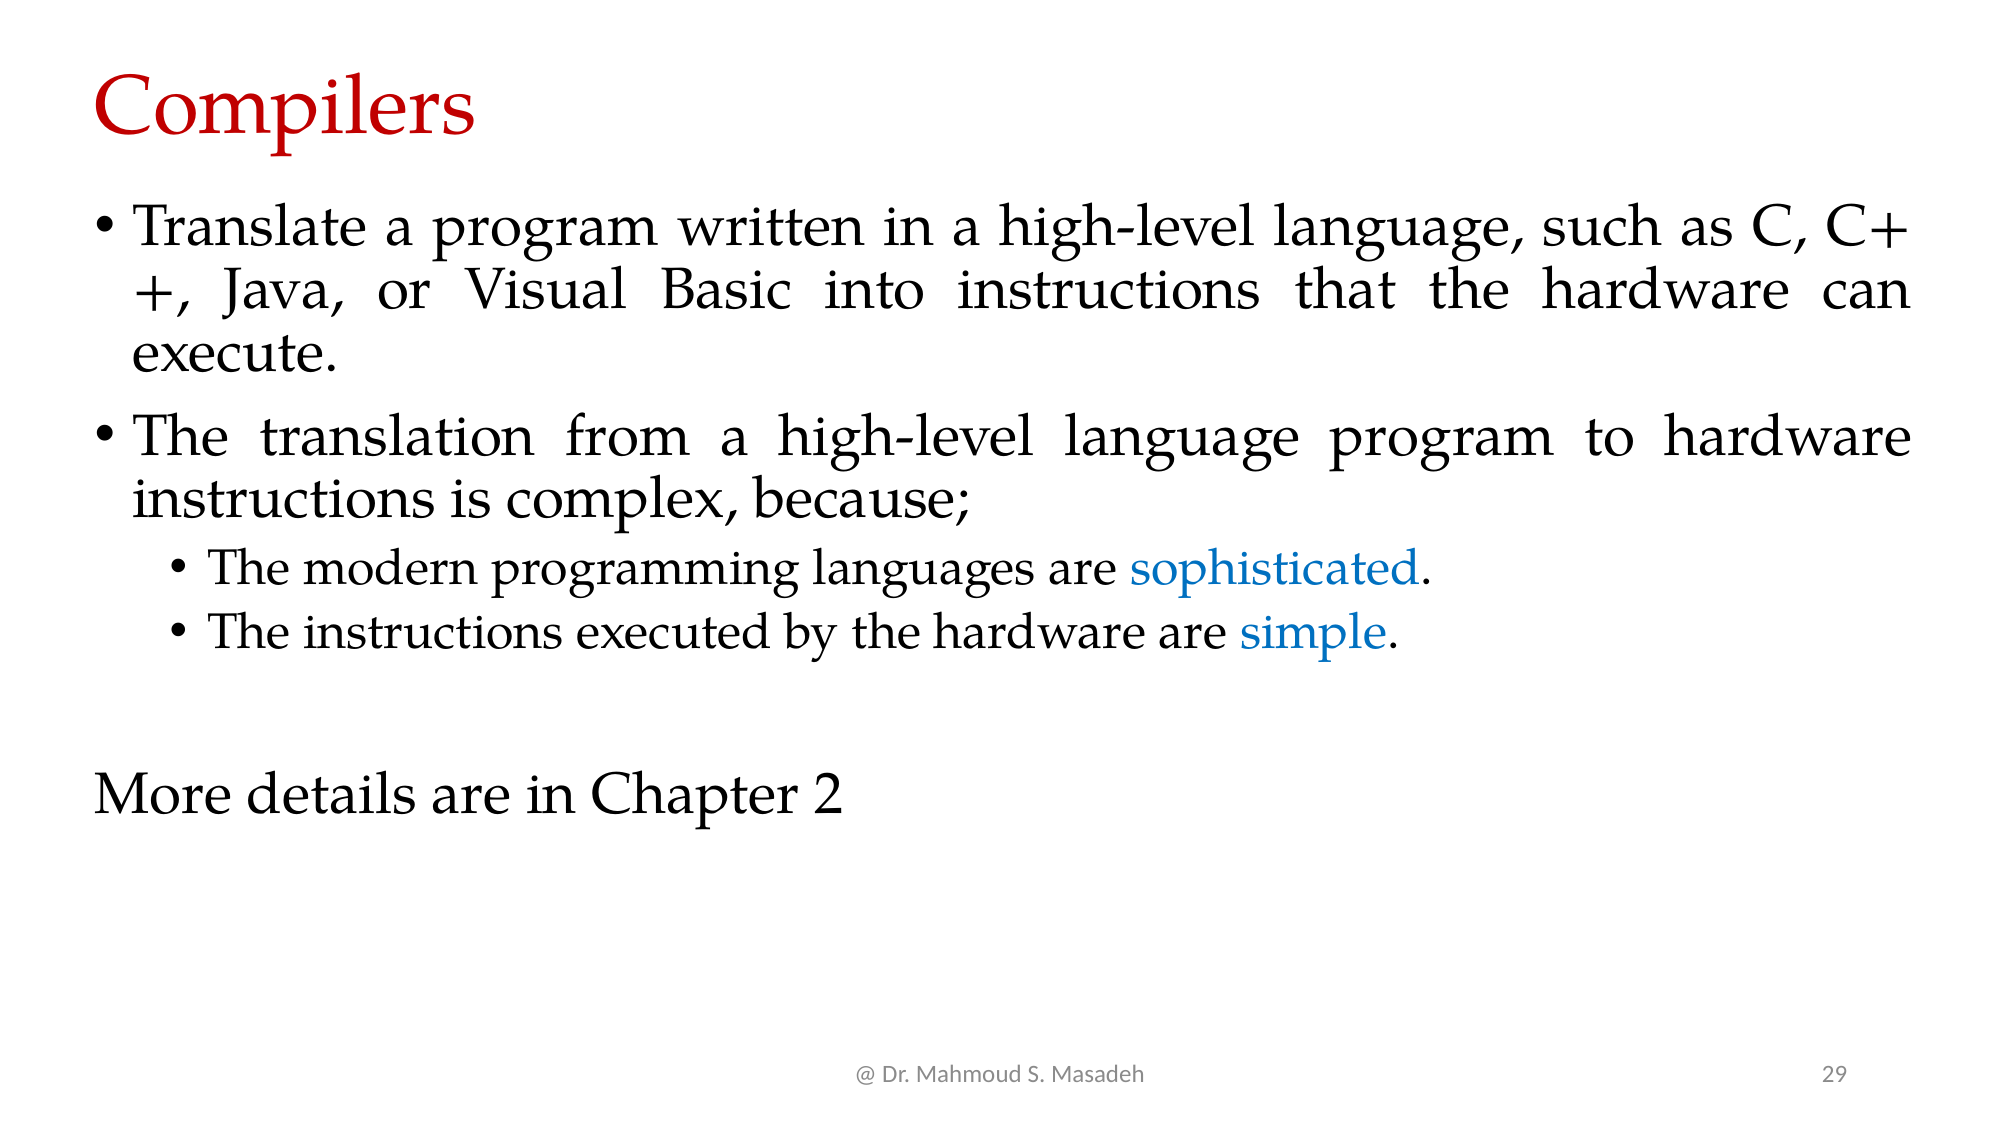

# Compilers
Translate a program written in a high-level language, such as C, C++, Java, or Visual Basic into instructions that the hardware can execute.
The translation from a high-level language program to hardware instructions is complex, because;
The modern programming languages are sophisticated.
The instructions executed by the hardware are simple.

More details are in Chapter 2
@ Dr. Mahmoud S. Masadeh
29